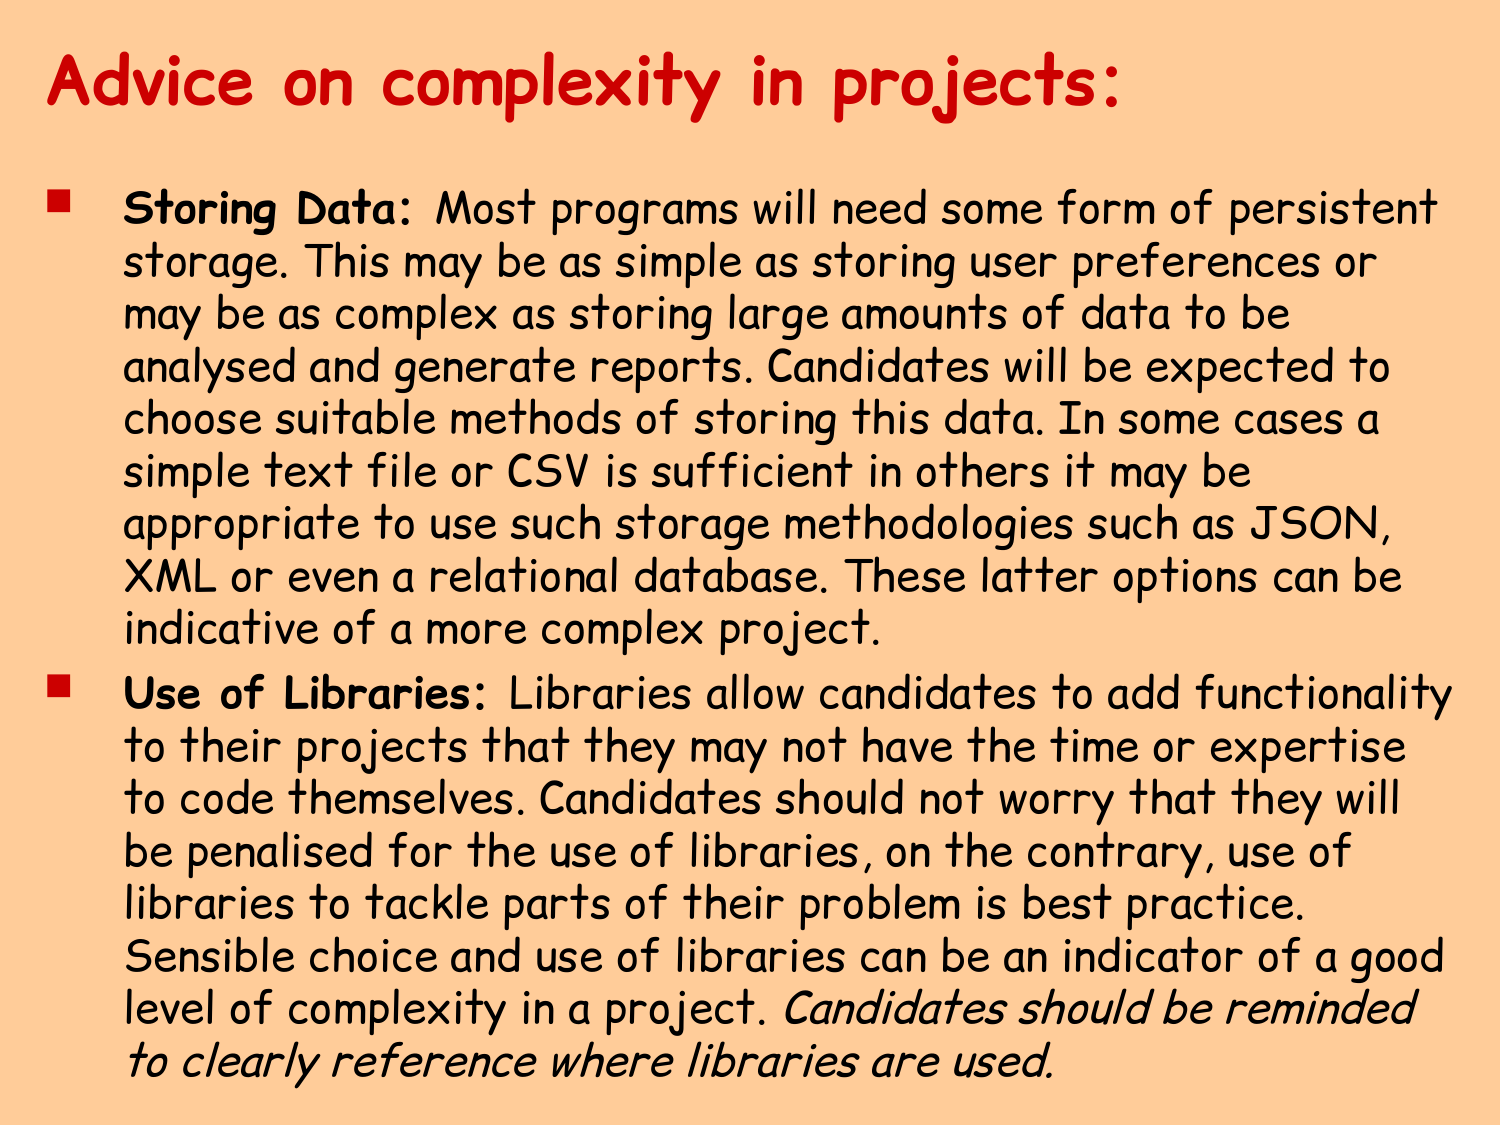

# Advice on complexity in projects:
Storing Data: Most programs will need some form of persistent storage. This may be as simple as storing user preferences or may be as complex as storing large amounts of data to be analysed and generate reports. Candidates will be expected to choose suitable methods of storing this data. In some cases a simple text file or CSV is sufficient in others it may be appropriate to use such storage methodologies such as JSON, XML or even a relational database. These latter options can be indicative of a more complex project.
Use of Libraries: Libraries allow candidates to add functionality to their projects that they may not have the time or expertise to code themselves. Candidates should not worry that they will be penalised for the use of libraries, on the contrary, use of libraries to tackle parts of their problem is best practice. Sensible choice and use of libraries can be an indicator of a good level of complexity in a project. Candidates should be reminded to clearly reference where libraries are used.